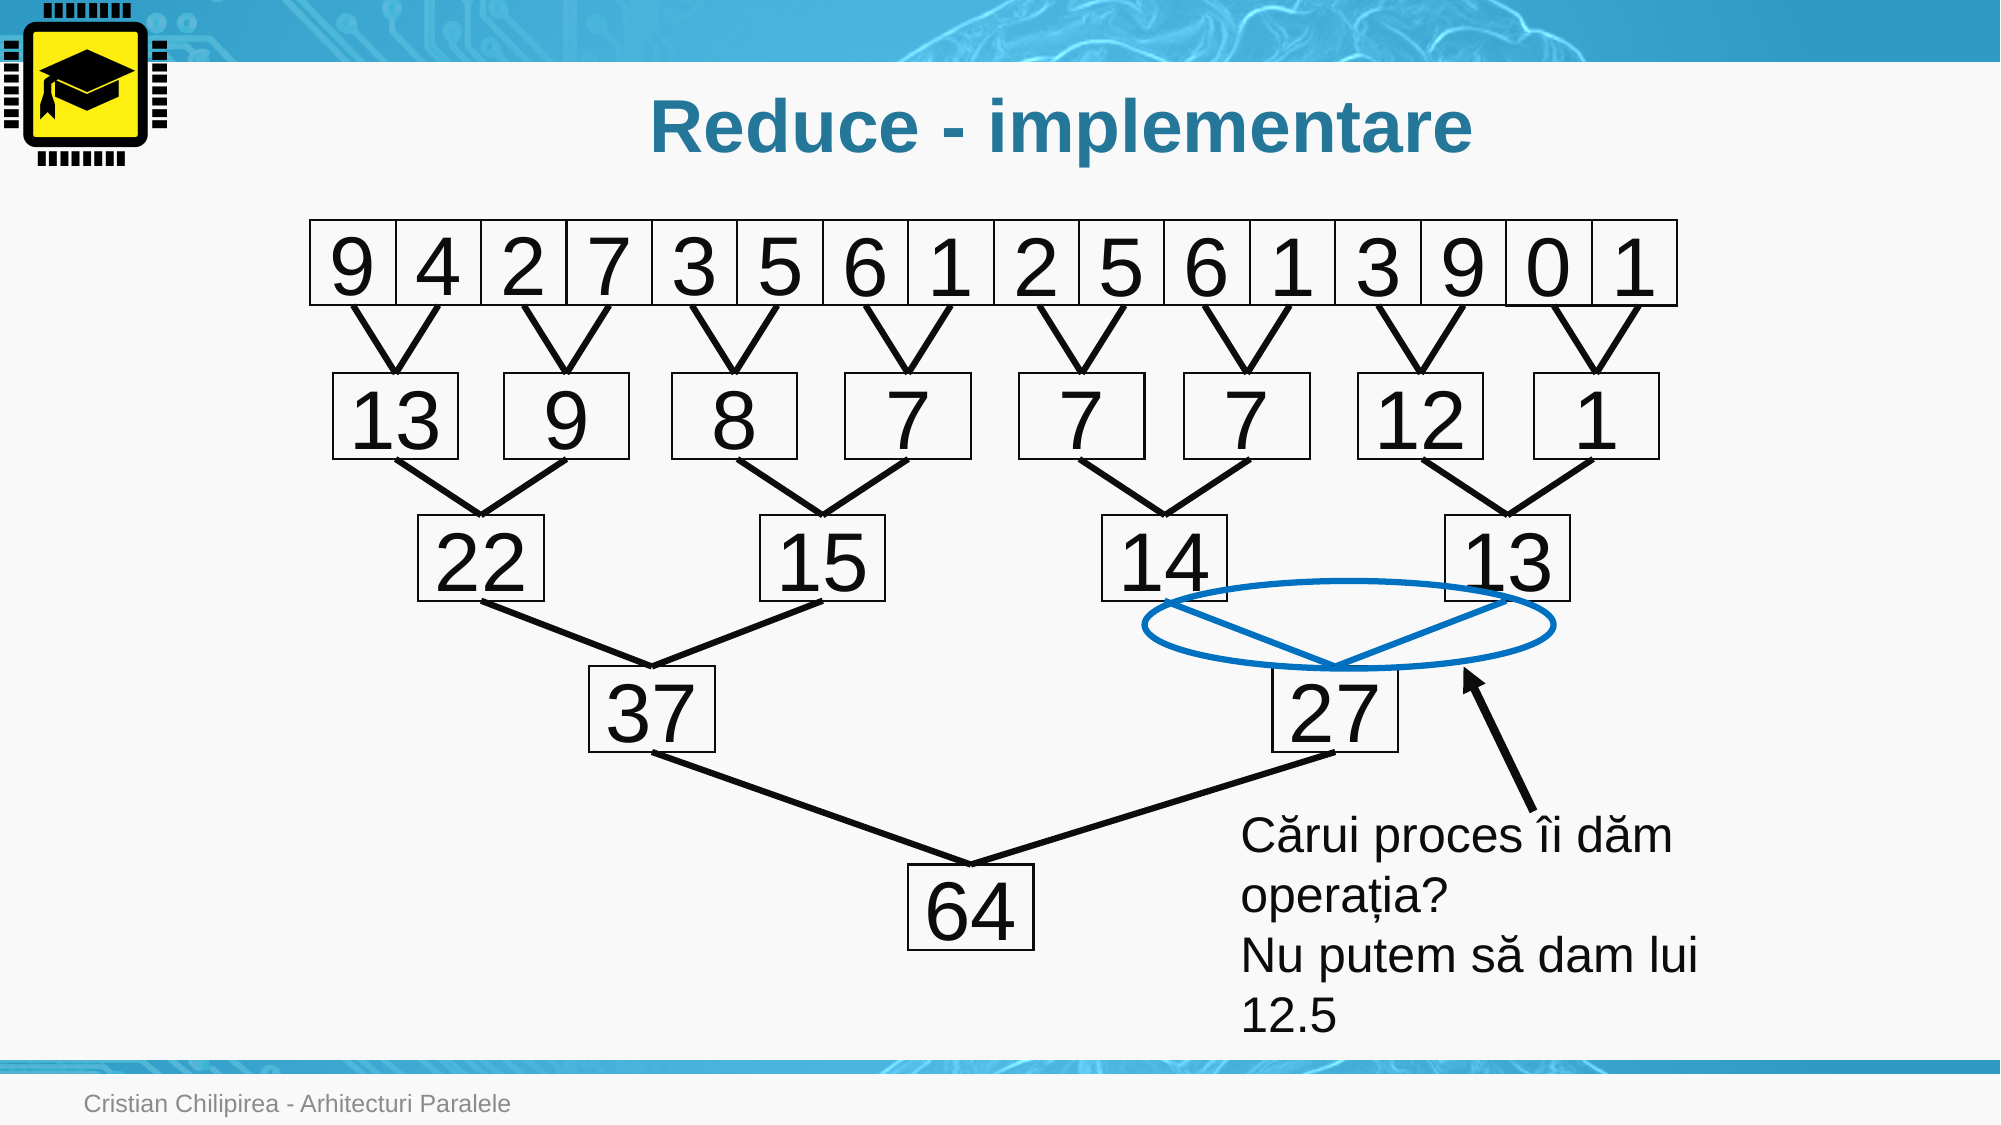

# Reduce - implementare
9
4
2
7
3
5
6
1
2
5
6
1
3
9
0
1
13
9
8
7
7
7
12
1
22
15
14
13

37
27
Cărui proces îi dăm operația?
Nu putem să dam lui 12.5
64
Cristian Chilipirea - Arhitecturi Paralele